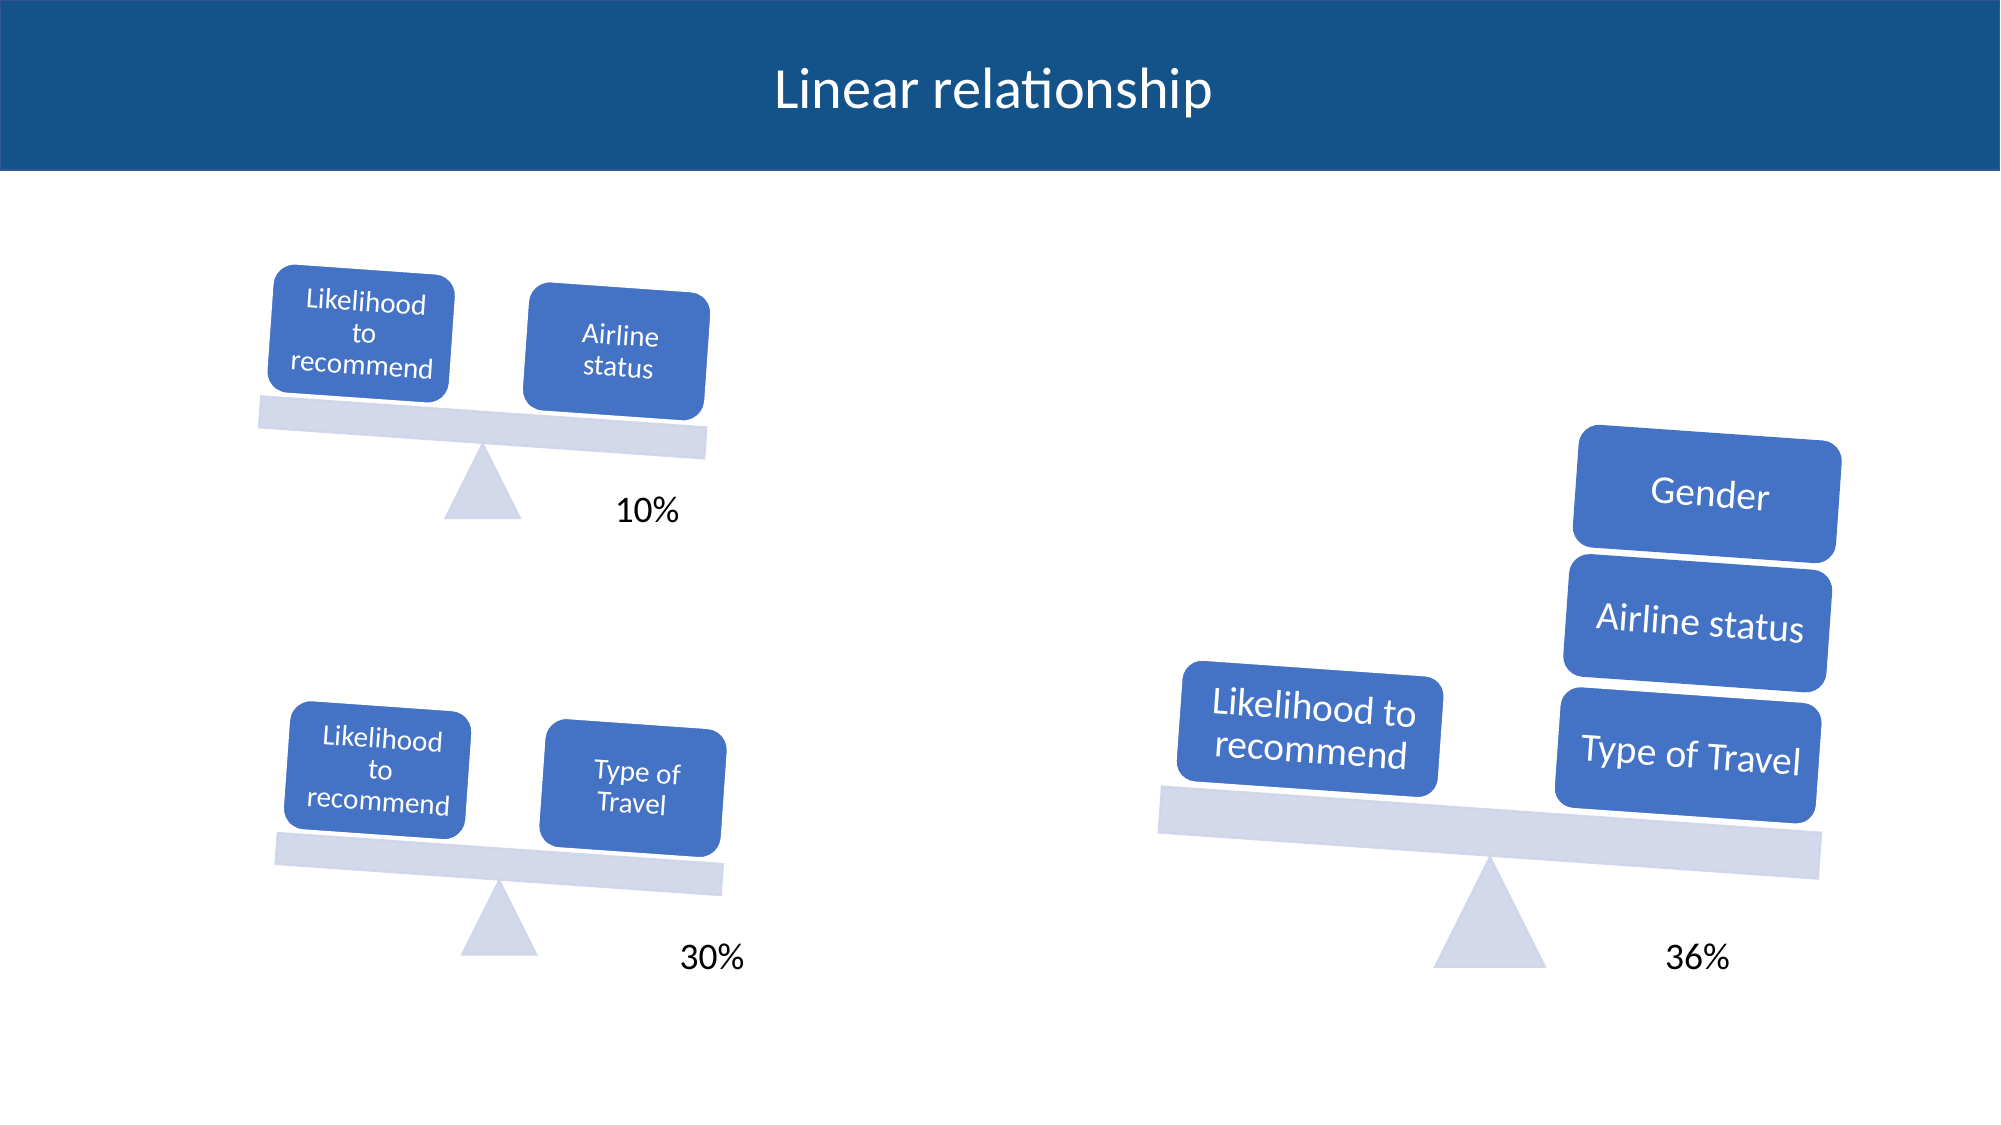

Linear relationship
.
.
Airline status

Likelihood to recommend
.
.
Type of Travel
Airline status
Gender
Likelihood to recommend
.
.
Type of Travel

Likelihood to recommend
10%
30%
36%